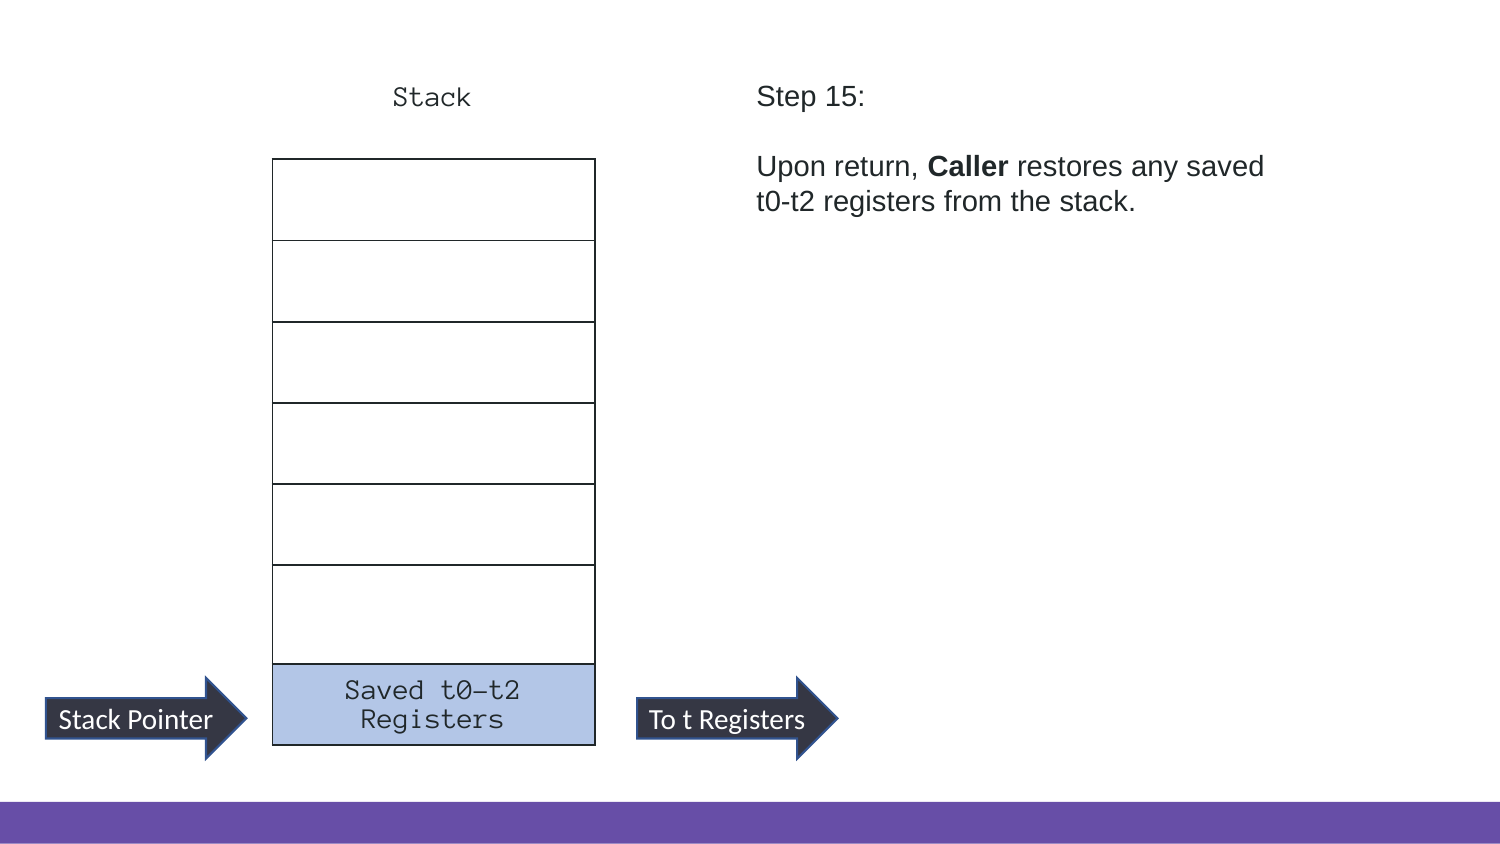

Step 15:

Upon return, Caller restores any saved t0-t2 registers from the stack.
Stack
|  |
| --- |
|  |
|  |
|  |
|  |
|  |
| Saved t0-t2 Registers |
To t Registers
Stack Pointer